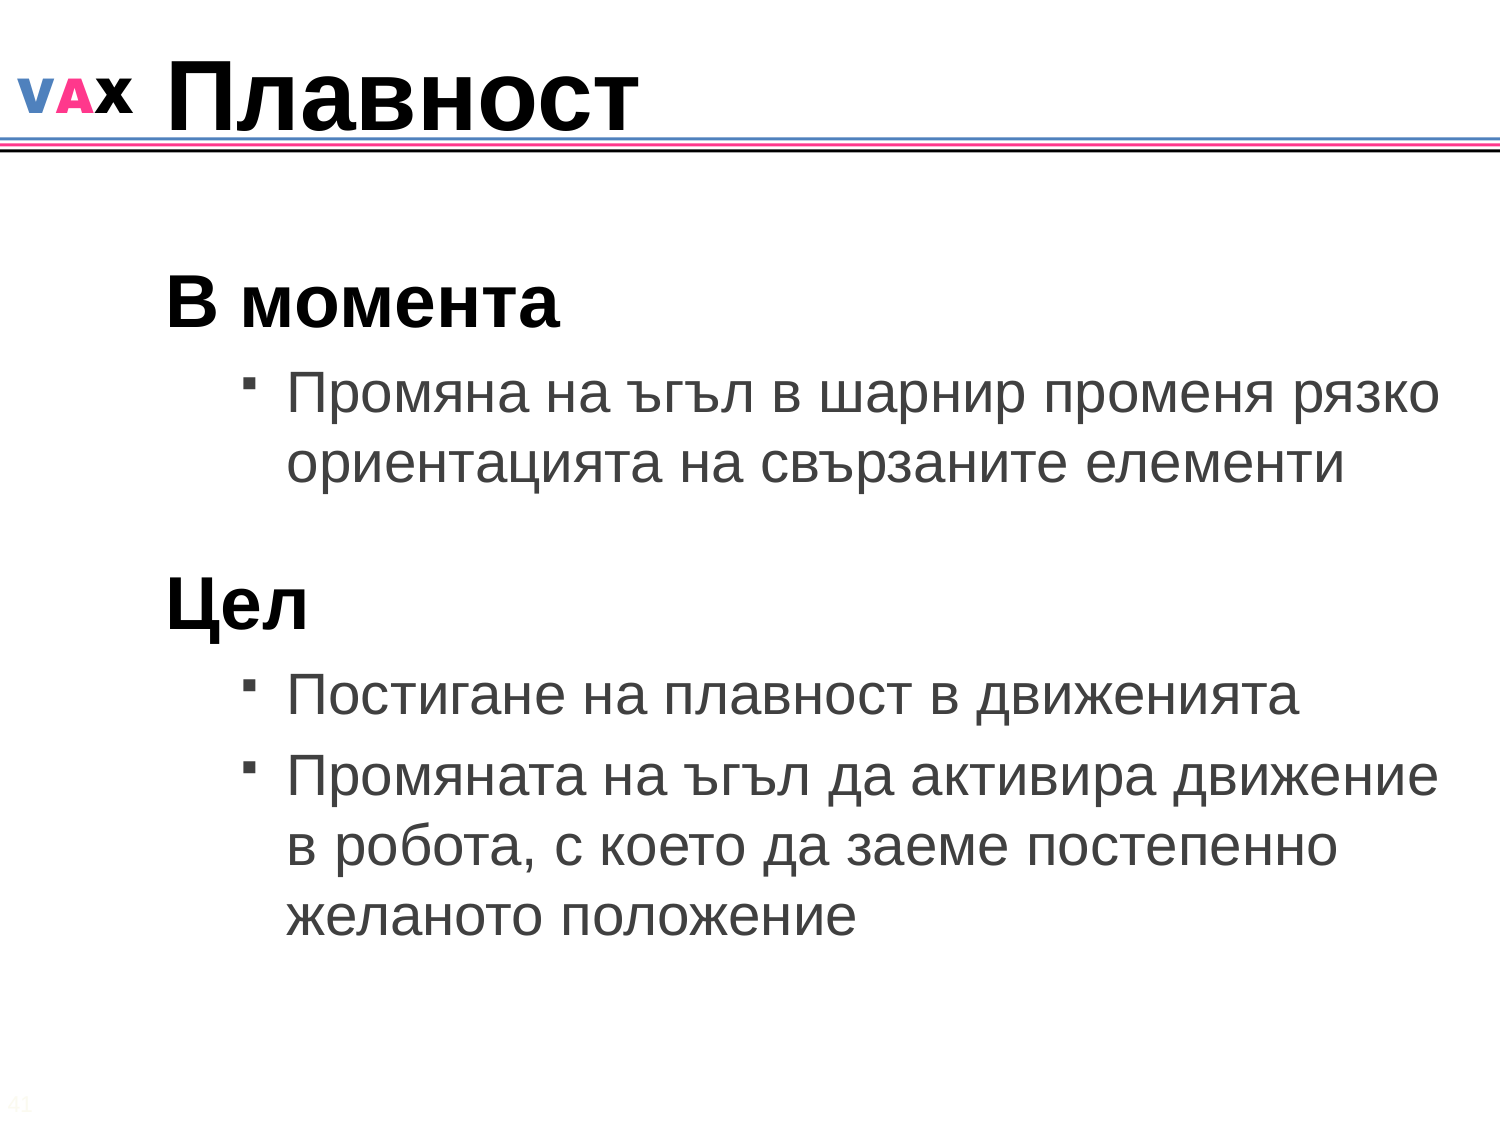

# Плавност
В момента
Промяна на ъгъл в шарнир променя рязко  ориентацията на свързаните елементи
Цел
Постигане на плавност в движенията
Промяната на ъгъл да активира движение в робота, с което да заеме постепенно желаното положение